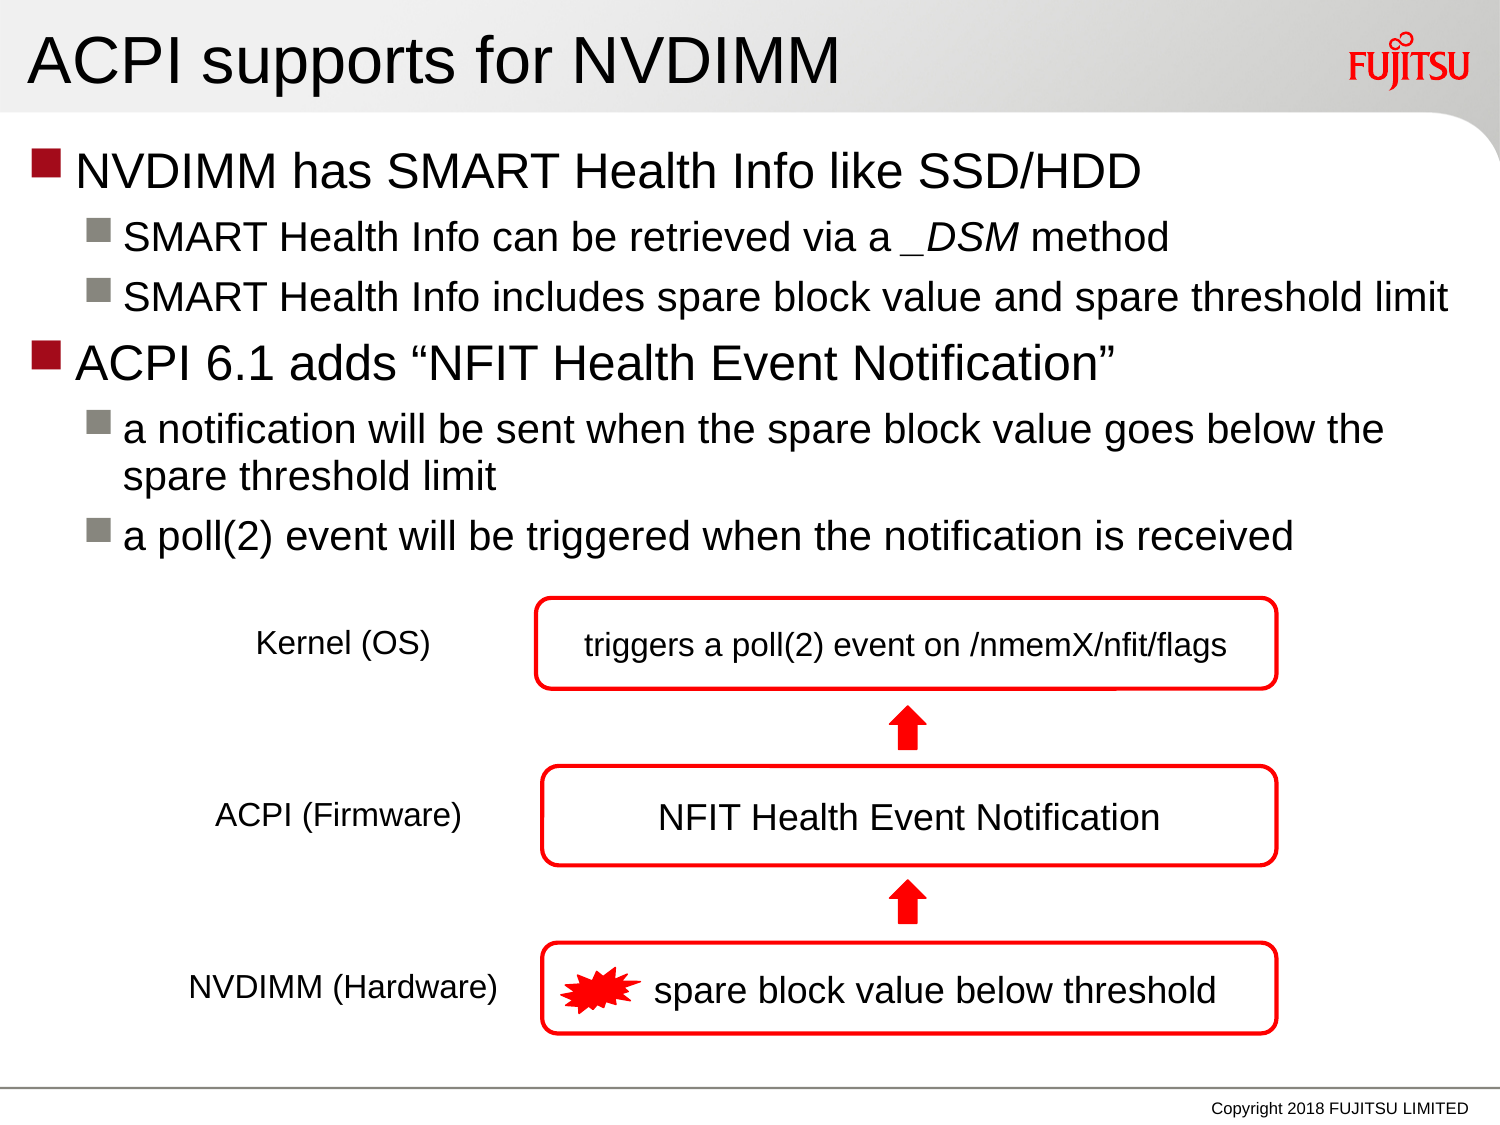

# ACPI supports for NVDIMM
NVDIMM has SMART Health Info like SSD/HDD
SMART Health Info can be retrieved via a _DSM method
SMART Health Info includes spare block value and spare threshold limit
ACPI 6.1 adds “NFIT Health Event Notification”
a notification will be sent when the spare block value goes below the spare threshold limit
a poll(2) event will be triggered when the notification is received
triggers a poll(2) event on /nmemX/nfit/flags
Kernel (OS)

NFIT Health Event Notification
ACPI (Firmware)

     spare block value below threshold
NVDIMM (Hardware)

Copyright 2018 FUJITSU LIMITED